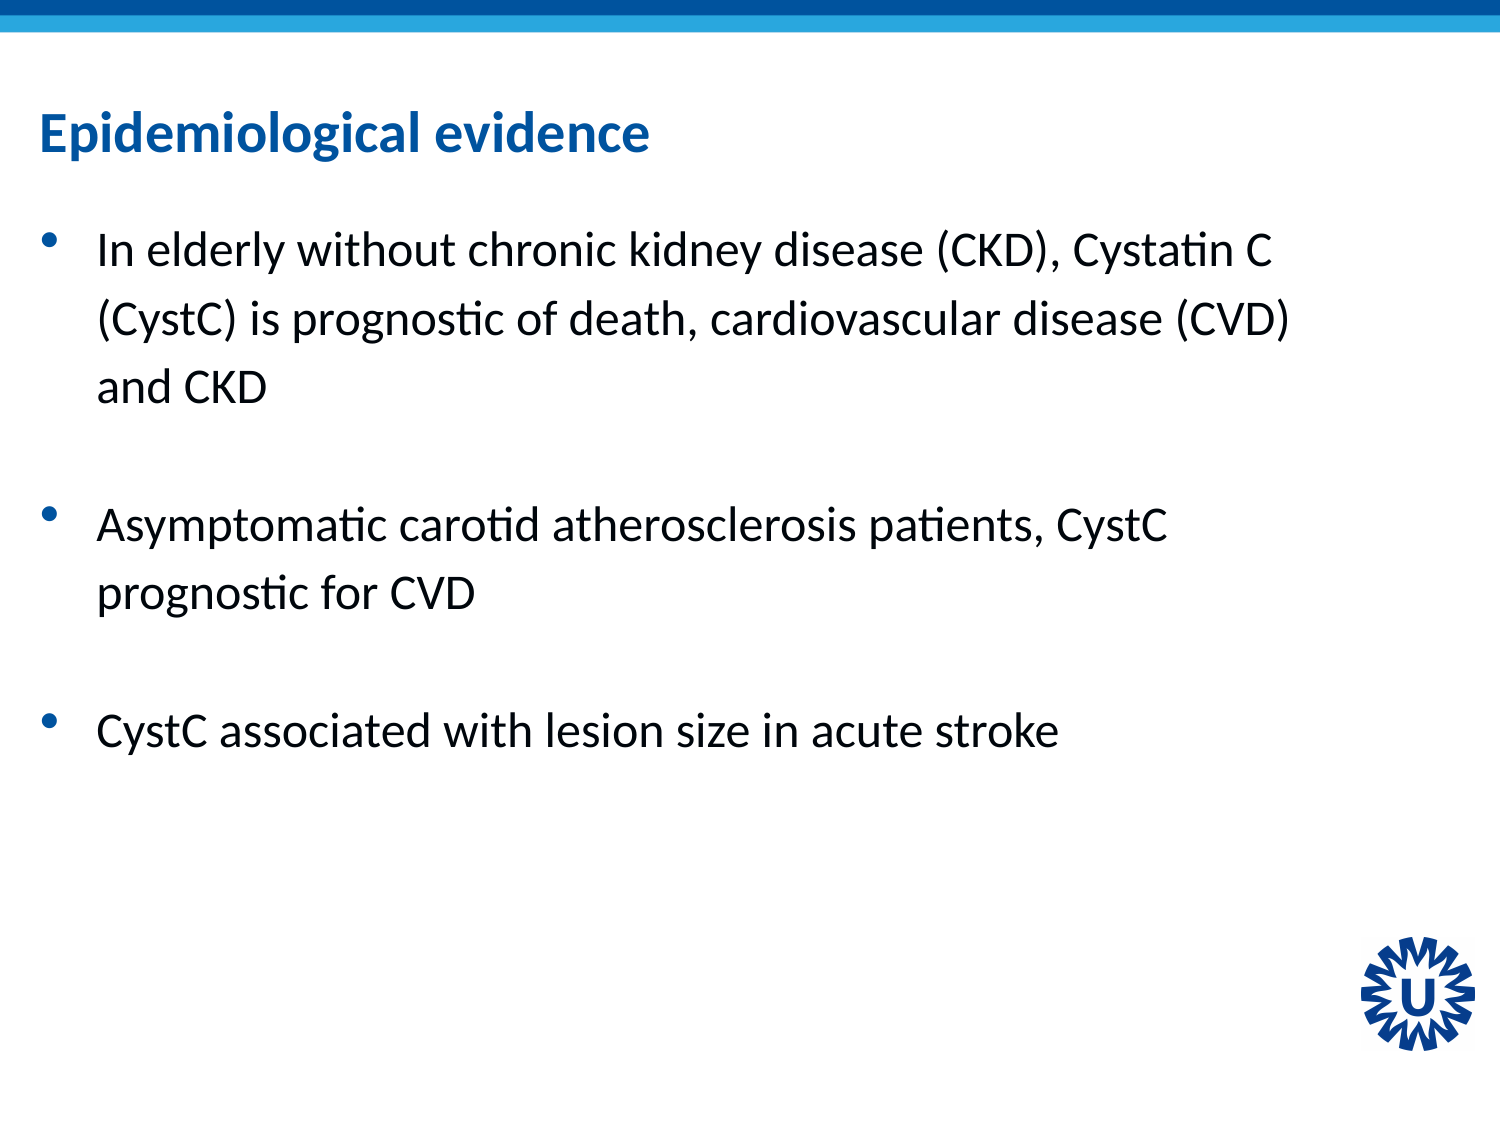

# Epidemiological evidence
In elderly without chronic kidney disease (CKD), Cystatin C (CystC) is prognostic of death, cardiovascular disease (CVD) and CKD

Asymptomatic carotid atherosclerosis patients, CystC prognostic for CVD

CystC associated with lesion size in acute stroke